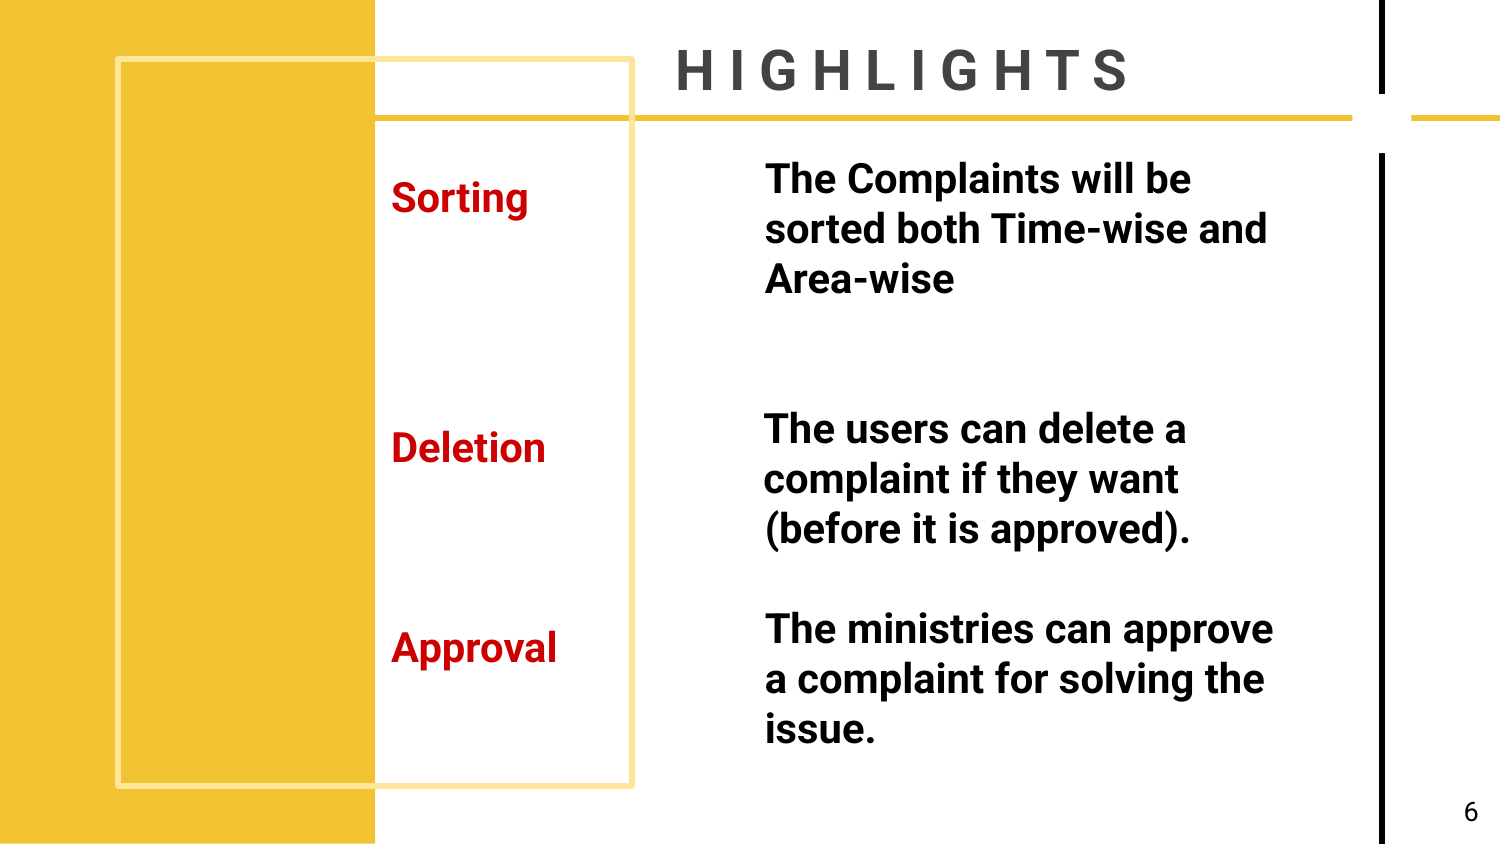

# H I G H L I G H T S

The Complaints will be sorted both Time-wise and Area-wise

       The users can delete a
       complaint if they want
(before it is approved).

The ministries can approve a complaint for solving the issue.
    Sorting

    Deletion

    Approval

6